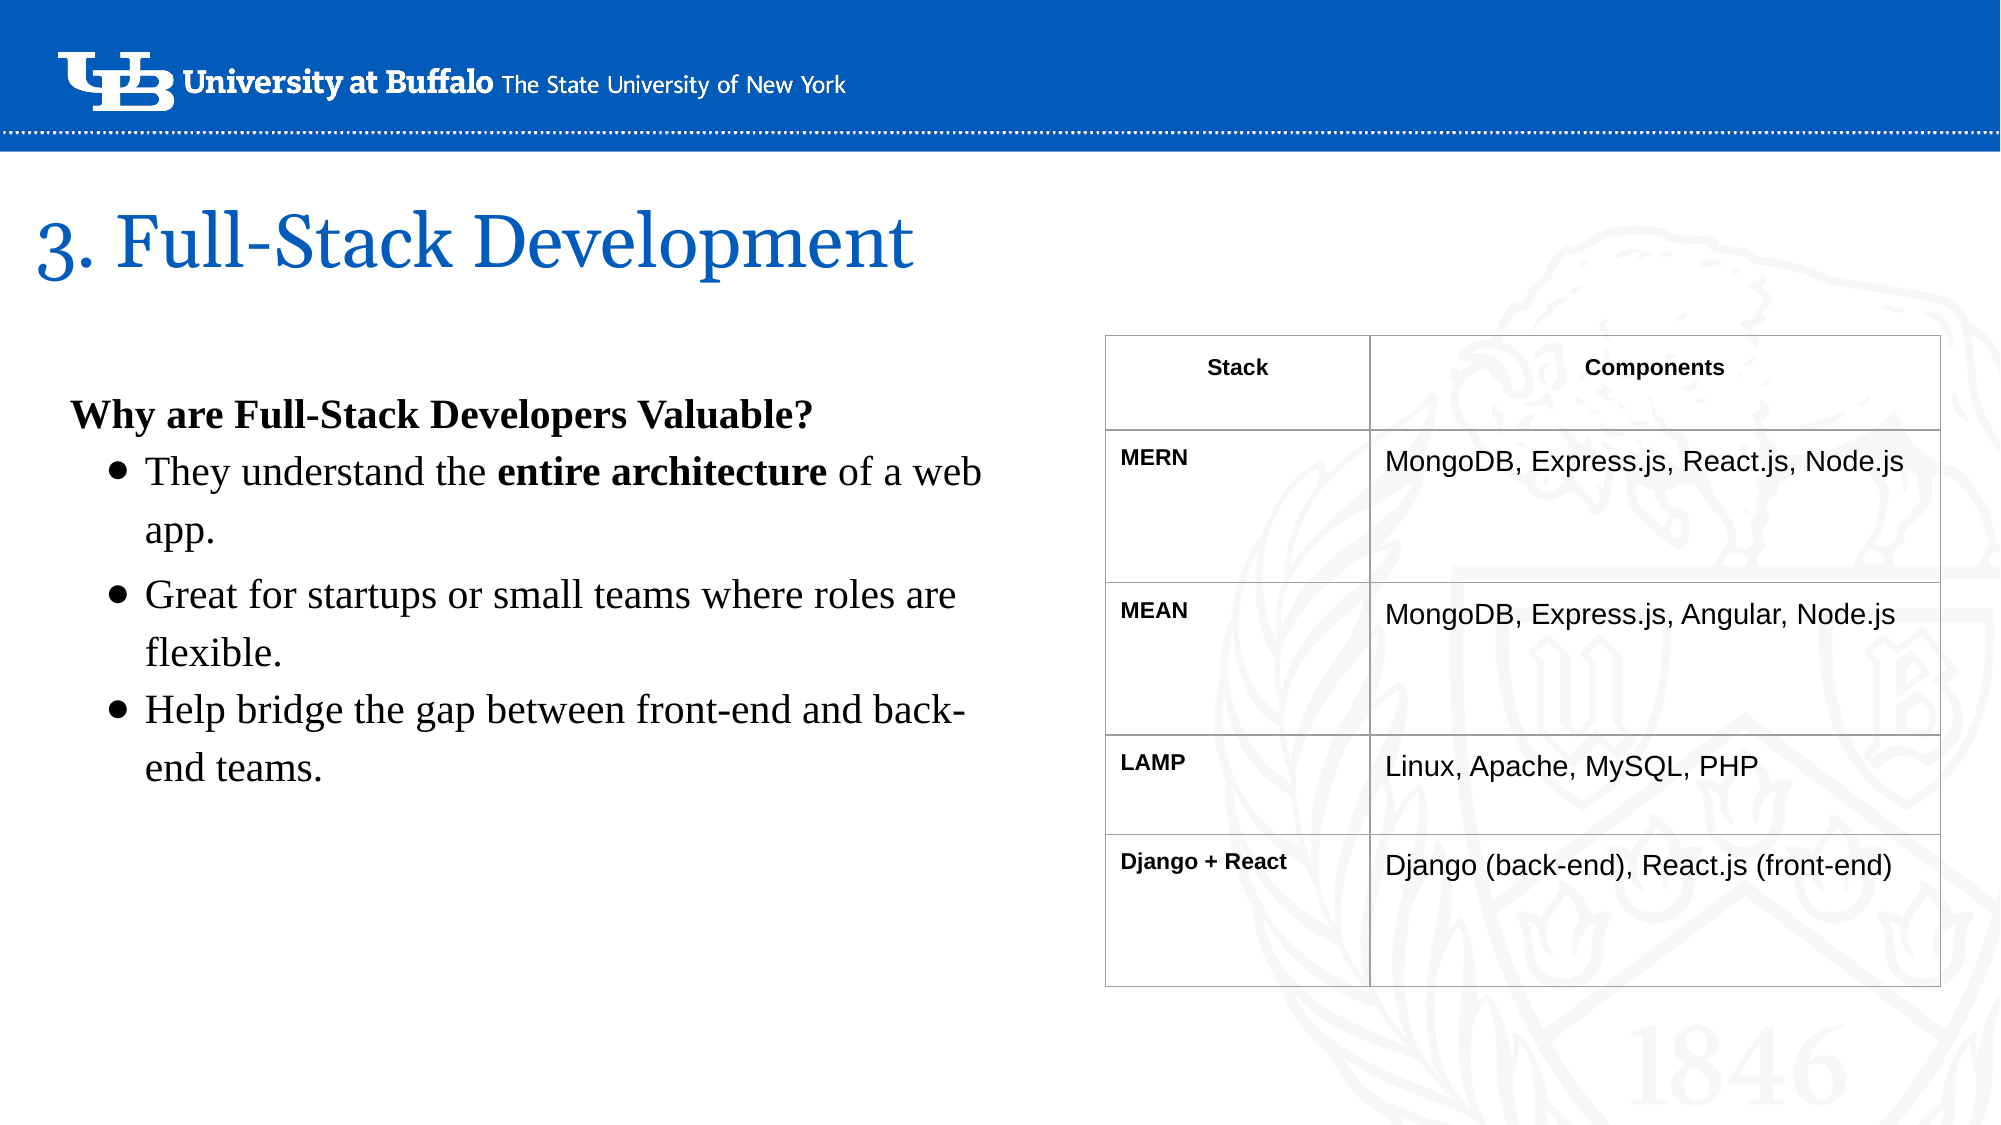

# 3. Full-Stack Development
| Stack | Components |
| --- | --- |
| MERN | MongoDB, Express.js, React.js, Node.js |
| MEAN | MongoDB, Express.js, Angular, Node.js |
| LAMP | Linux, Apache, MySQL, PHP |
| Django + React | Django (back-end), React.js (front-end) |
Why are Full-Stack Developers Valuable?
They understand the entire architecture of a web app.
Great for startups or small teams where roles are flexible.
Help bridge the gap between front-end and back-end teams.